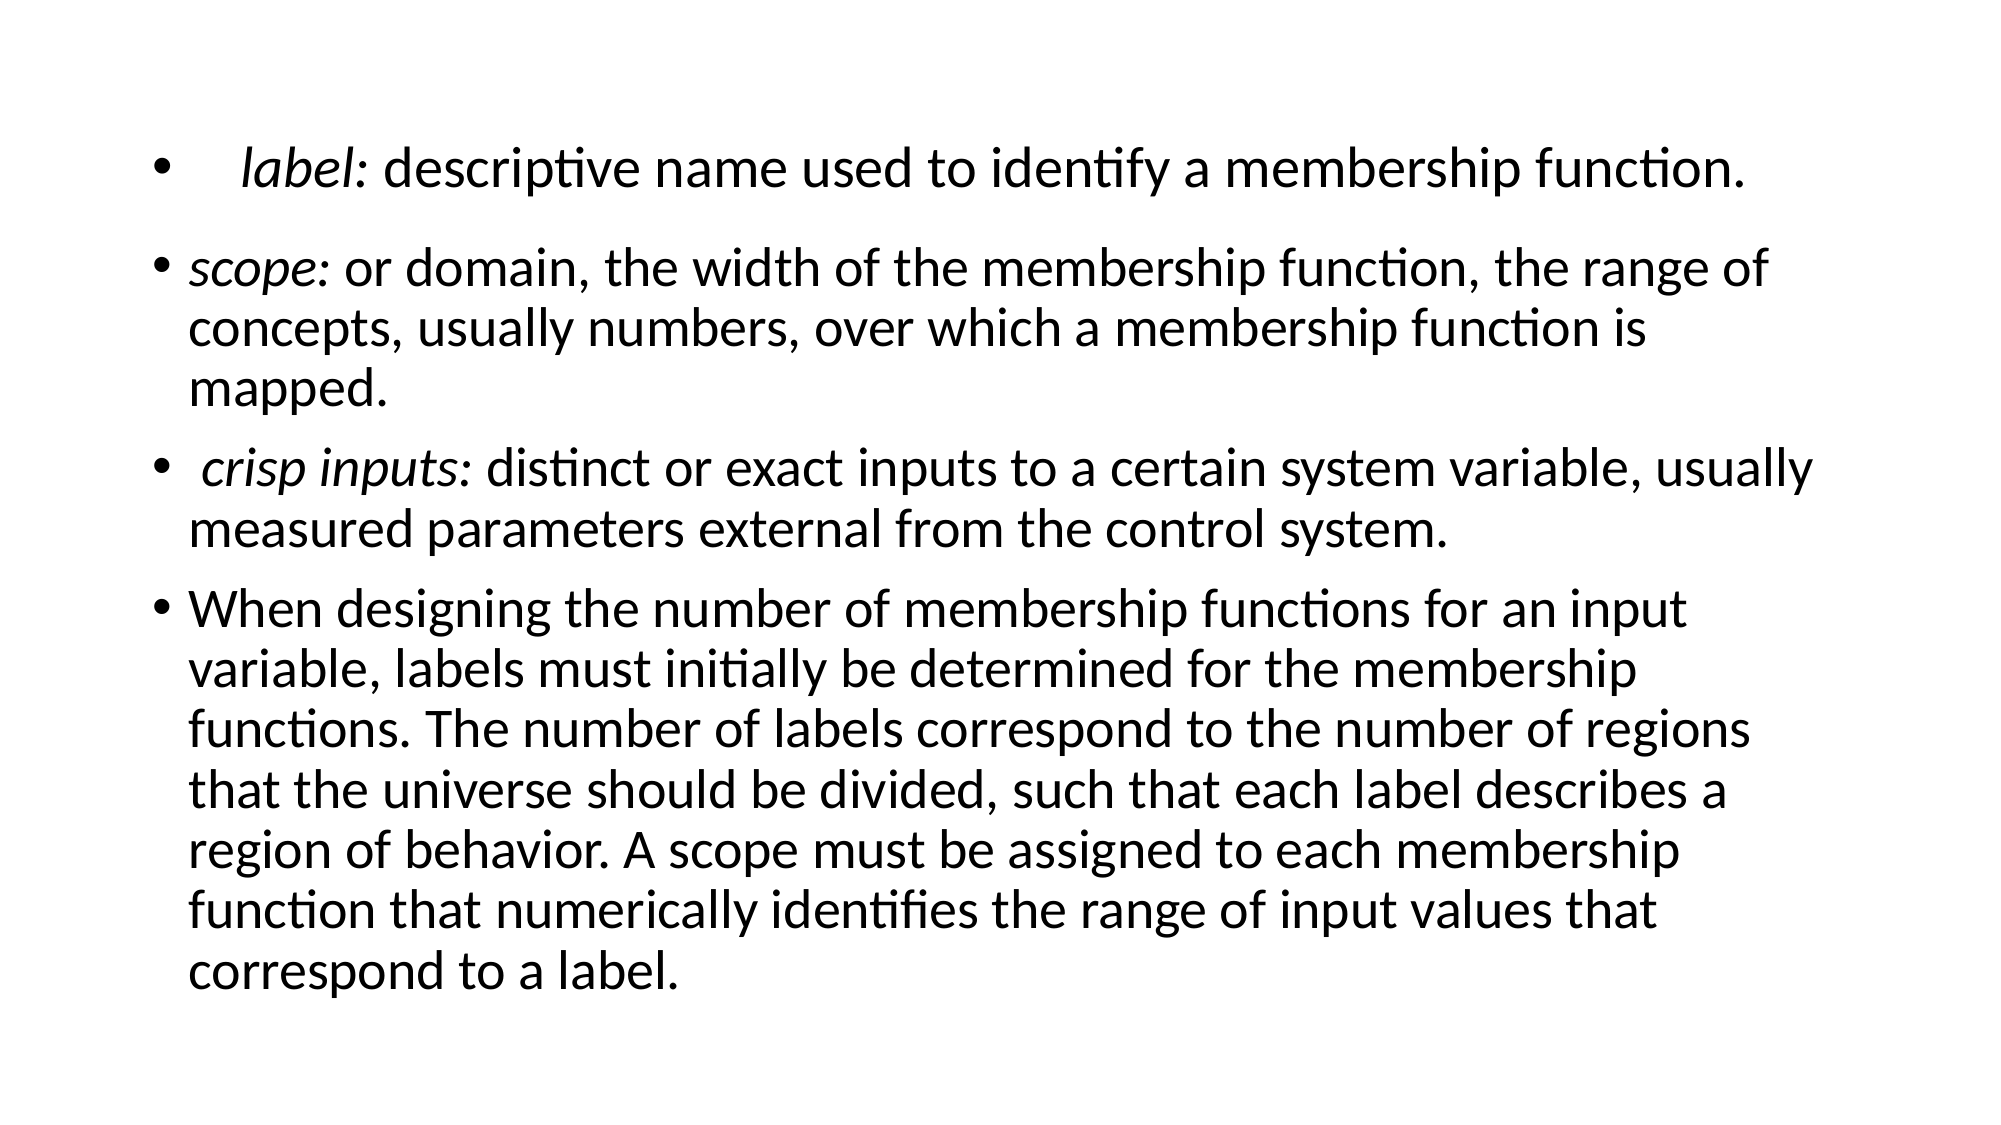

# label: descriptive name used to identify a membership function.
scope: or domain, the width of the membership function, the range of concepts, usually numbers, over which a membership function is mapped.
 crisp inputs: distinct or exact inputs to a certain system variable, usually measured parameters external from the control system.
When designing the number of membership functions for an input variable, labels must initially be determined for the membership functions. The number of labels correspond to the number of regions that the universe should be divided, such that each label describes a region of behavior. A scope must be assigned to each membership function that numerically identifies the range of input values that correspond to a label.